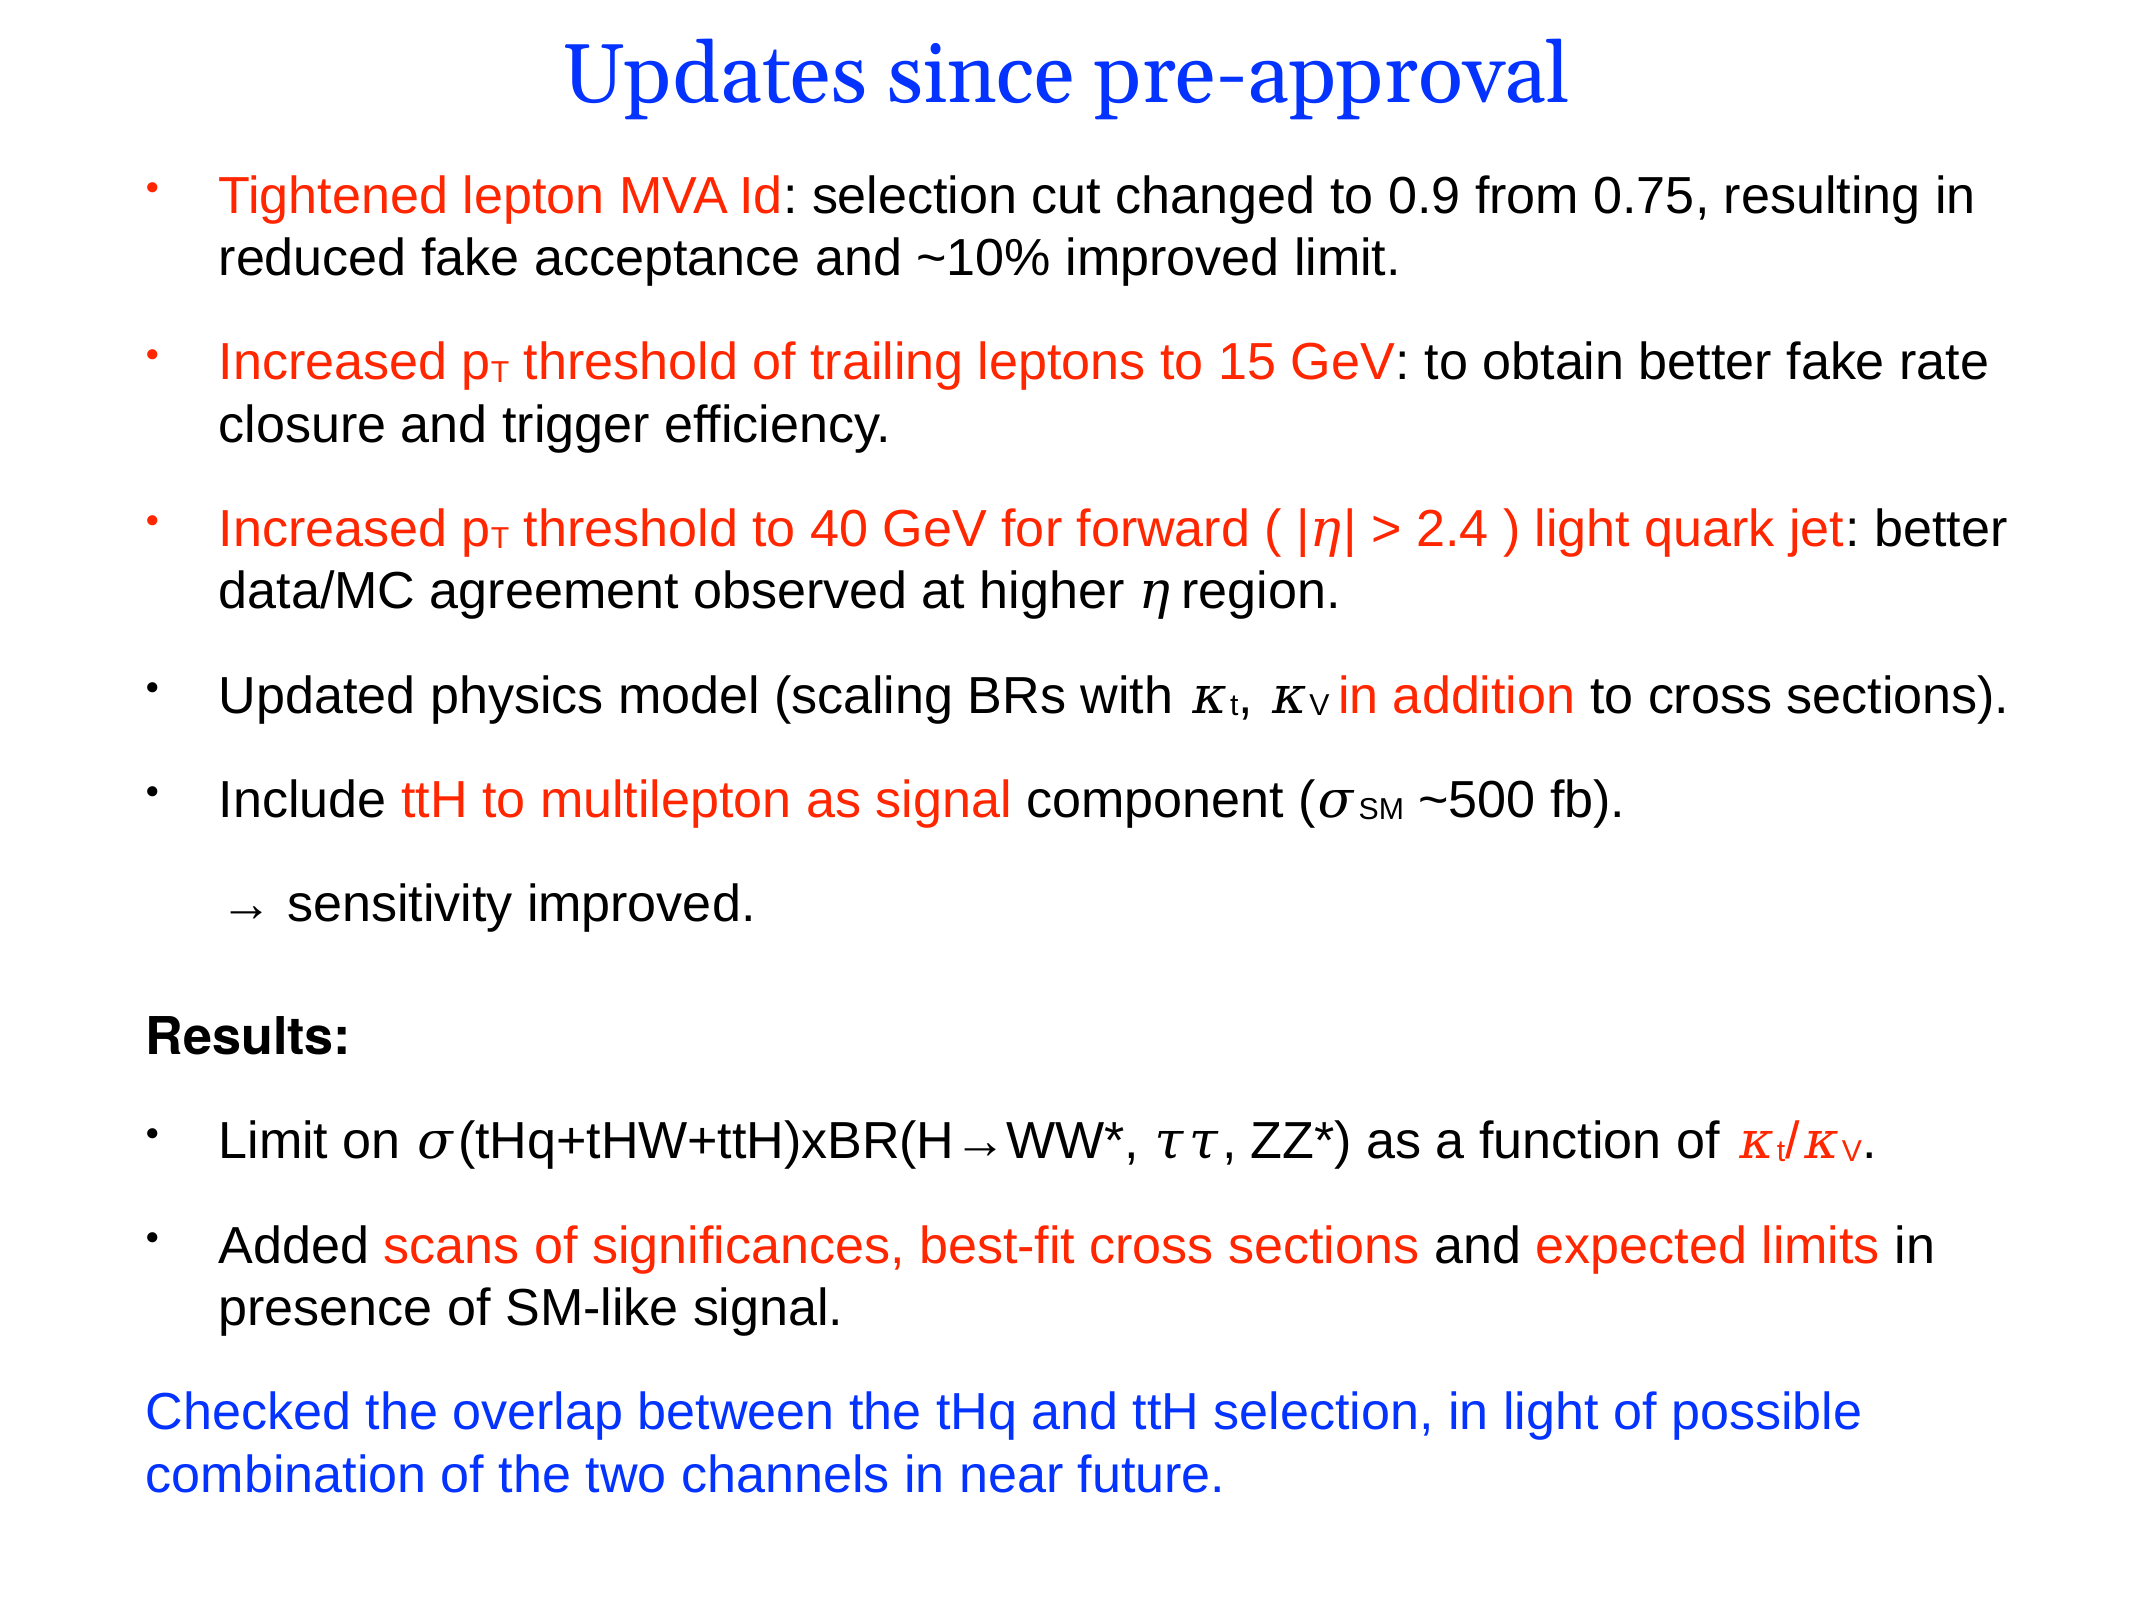

Updates since pre-approval
Tightened lepton MVA Id: selection cut changed to 0.9 from 0.75, resulting in reduced fake acceptance and ~10% improved limit.
Increased pT threshold of trailing leptons to 15 GeV: to obtain better fake rate closure and trigger efficiency.
Increased pT threshold to 40 GeV for forward ( |𝜂| > 2.4 ) light quark jet: better data/MC agreement observed at higher 𝜂 region.
Updated physics model (scaling BRs with 𝜅t, 𝜅V in addition to cross sections).
Include ttH to multilepton as signal component (𝜎SM ~500 fb).
→ sensitivity improved.

Results:
Limit on 𝜎(tHq+tHW+ttH)xBR(H→WW*, 𝜏𝜏, ZZ*) as a function of 𝜅t/𝜅V.
Added scans of significances, best-fit cross sections and expected limits in presence of SM-like signal.
Checked the overlap between the tHq and ttH selection, in light of possible combination of the two channels in near future.
5